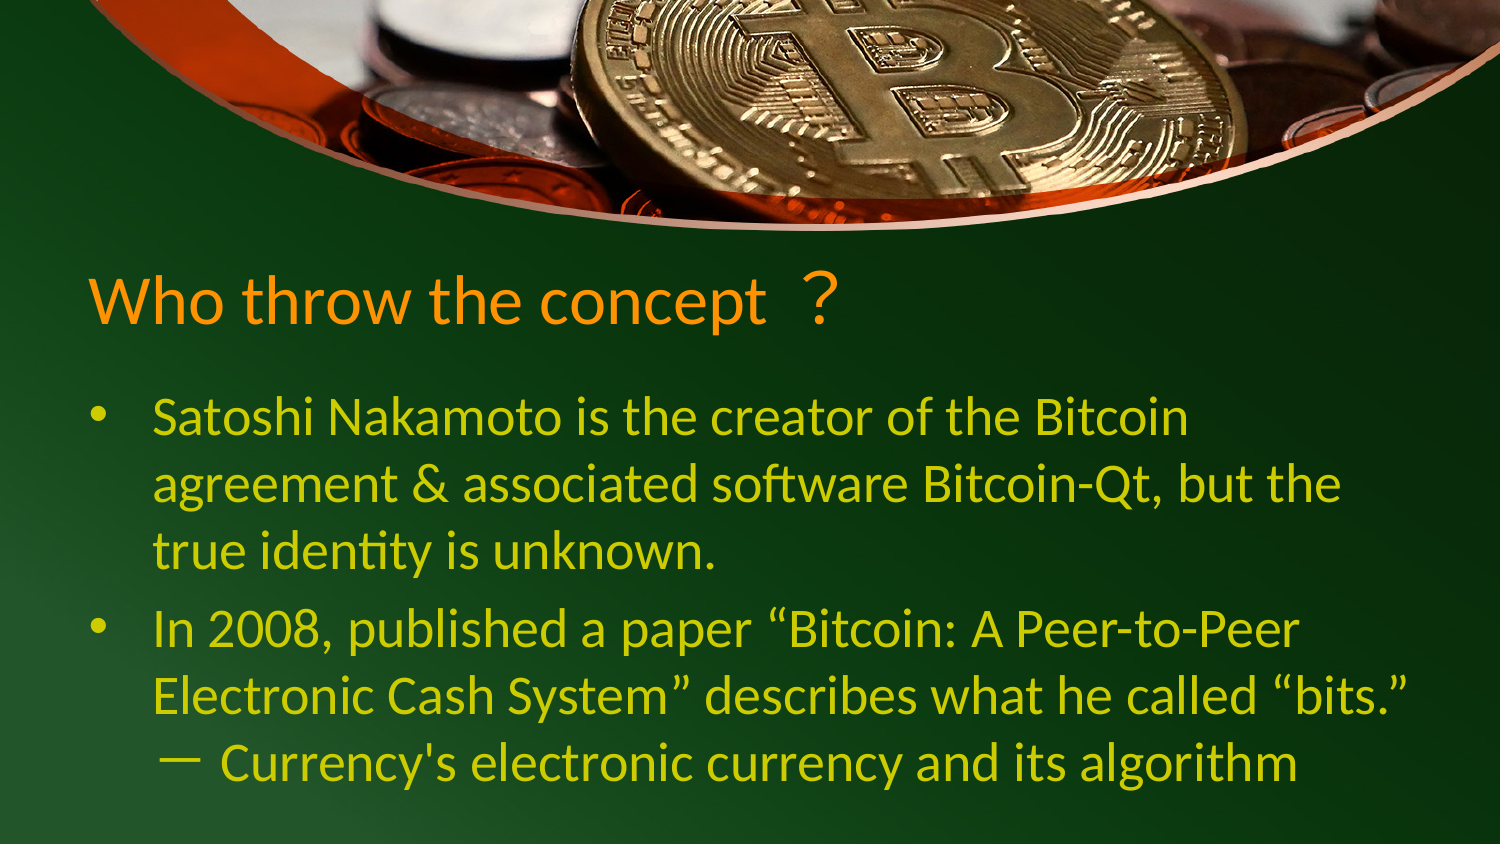

# Who throw the concept？
Satoshi Nakamoto is the creator of the Bitcoin agreement & associated software Bitcoin-Qt, but the true identity is unknown.
In 2008, published a paper “Bitcoin: A Peer-to-Peer Electronic Cash System” describes what he called “bits.” －Currency's electronic currency and its algorithm